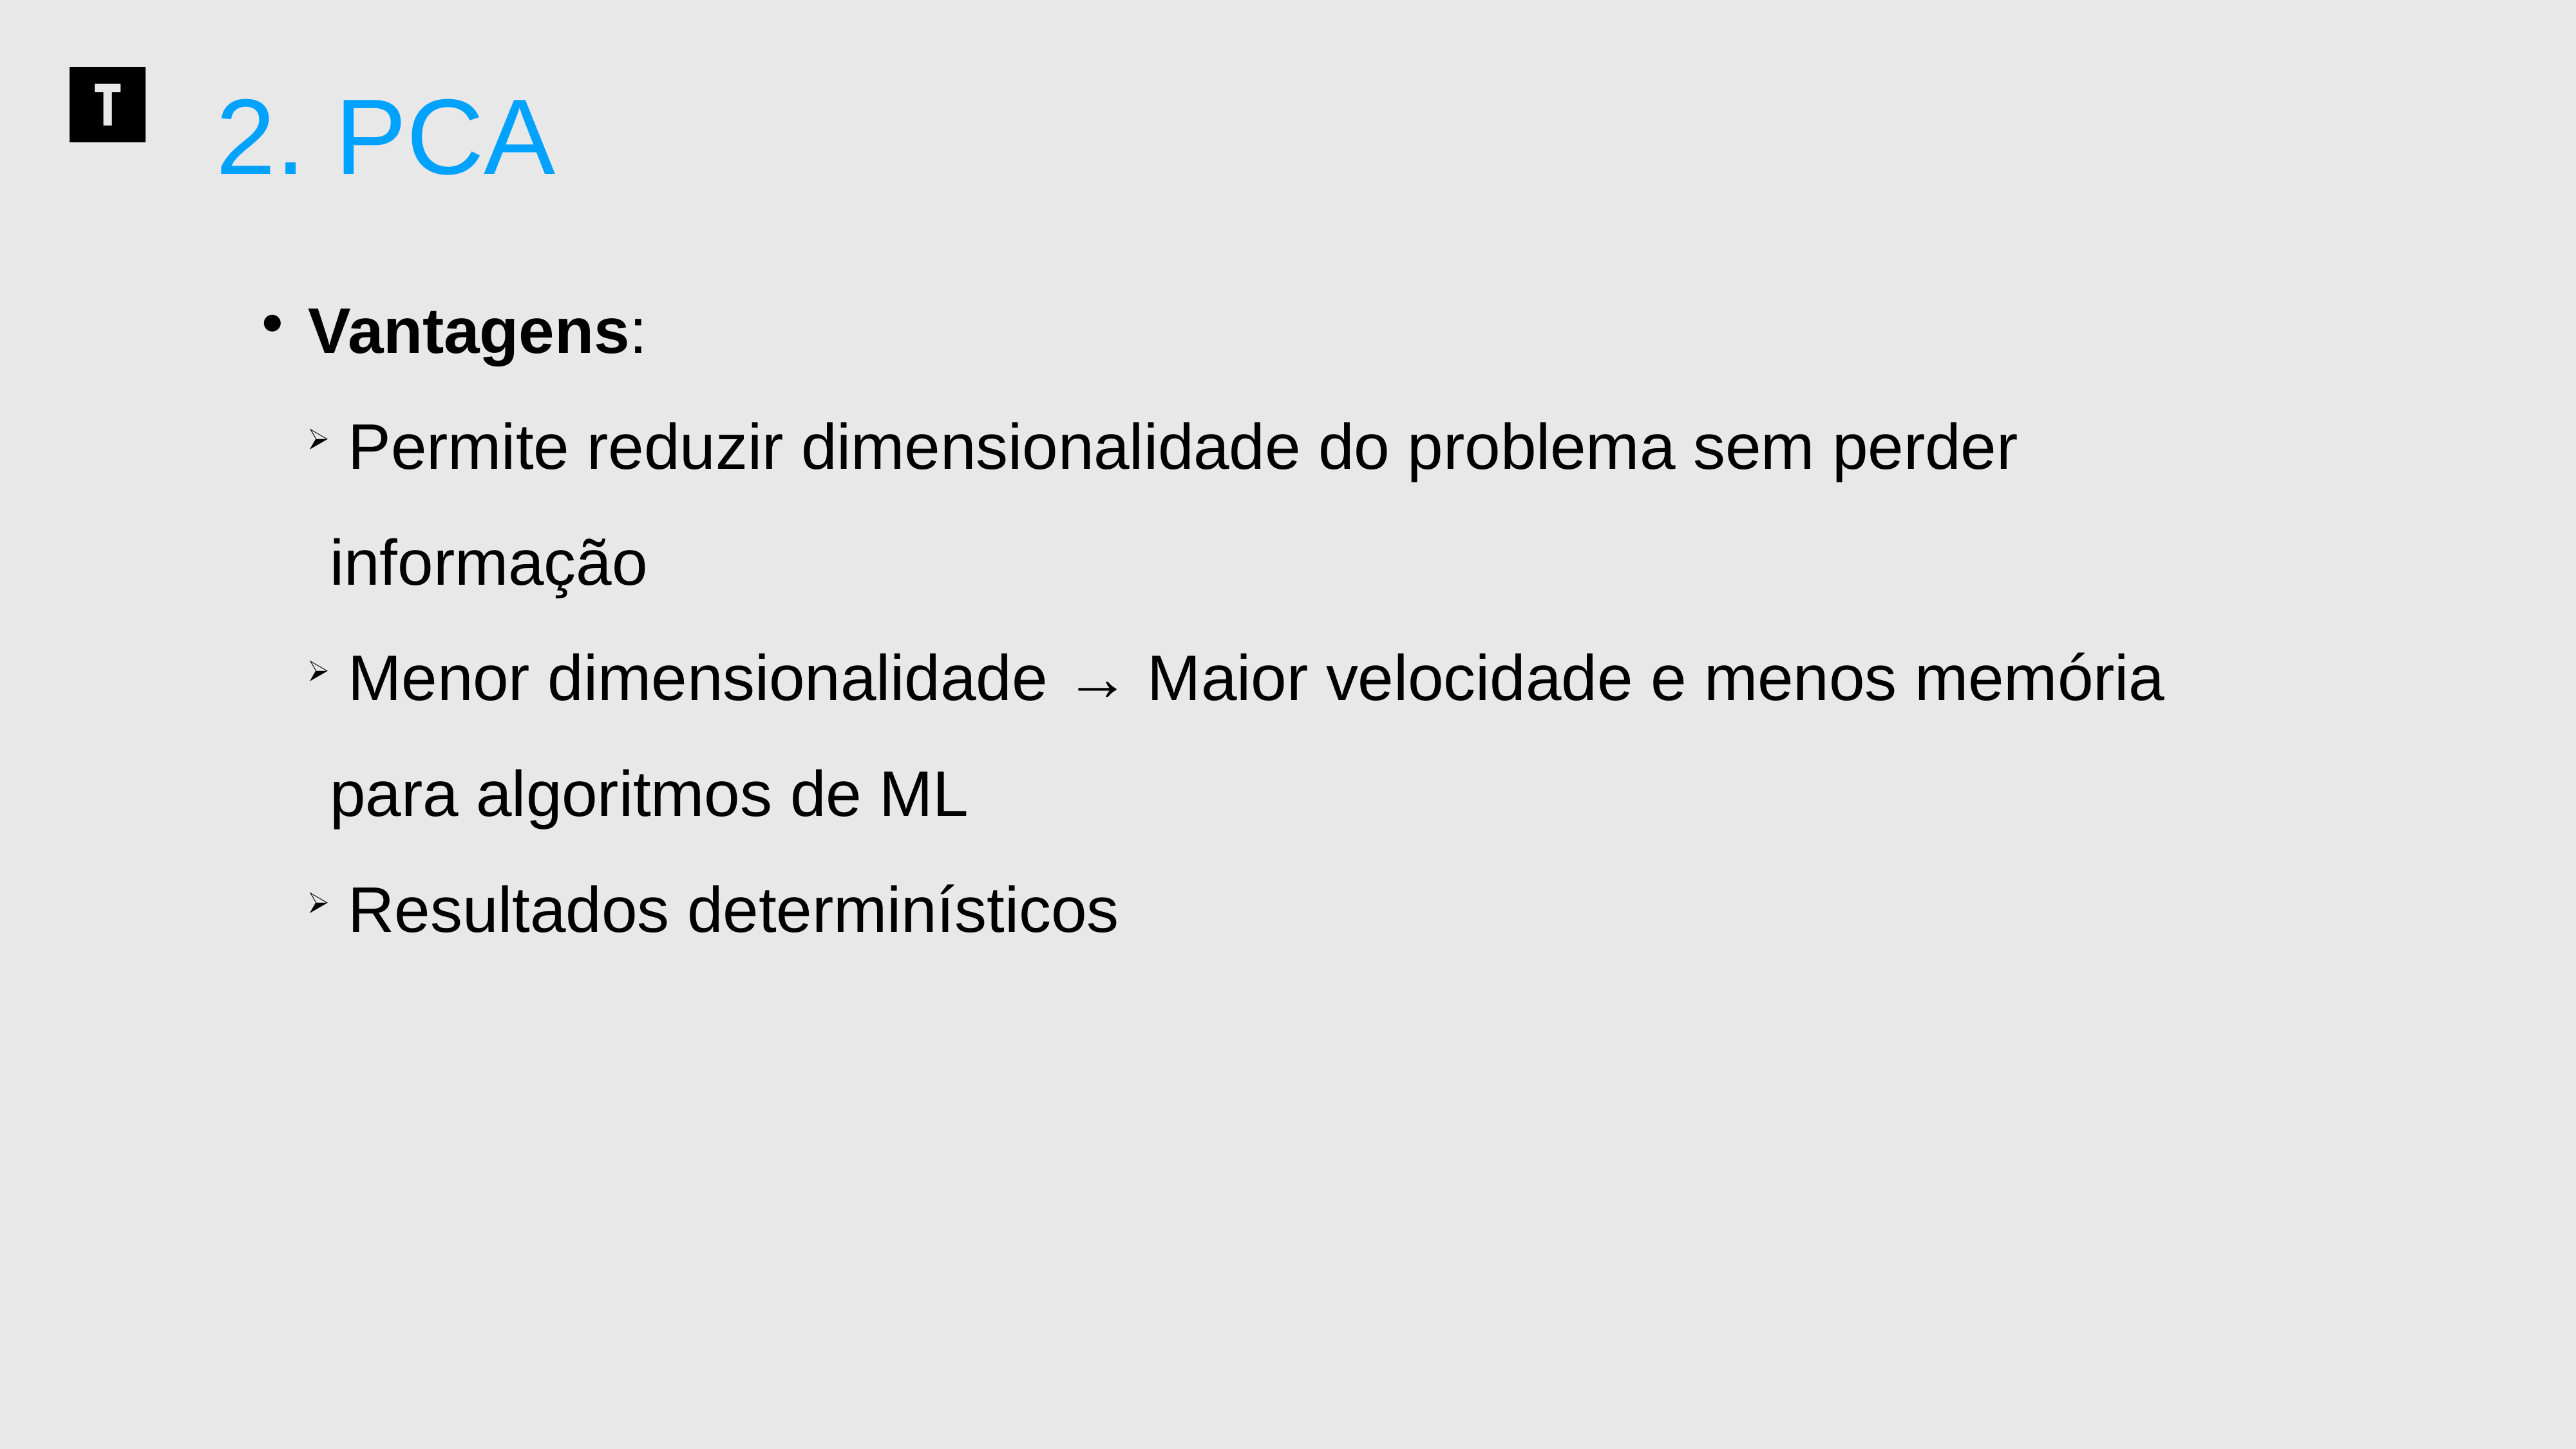

2. PCA

 Vantagens:
 Permite reduzir dimensionalidade do problema sem perder informação
 Menor dimensionalidade → Maior velocidade e menos memória para algoritmos de ML
 Resultados determinísticos